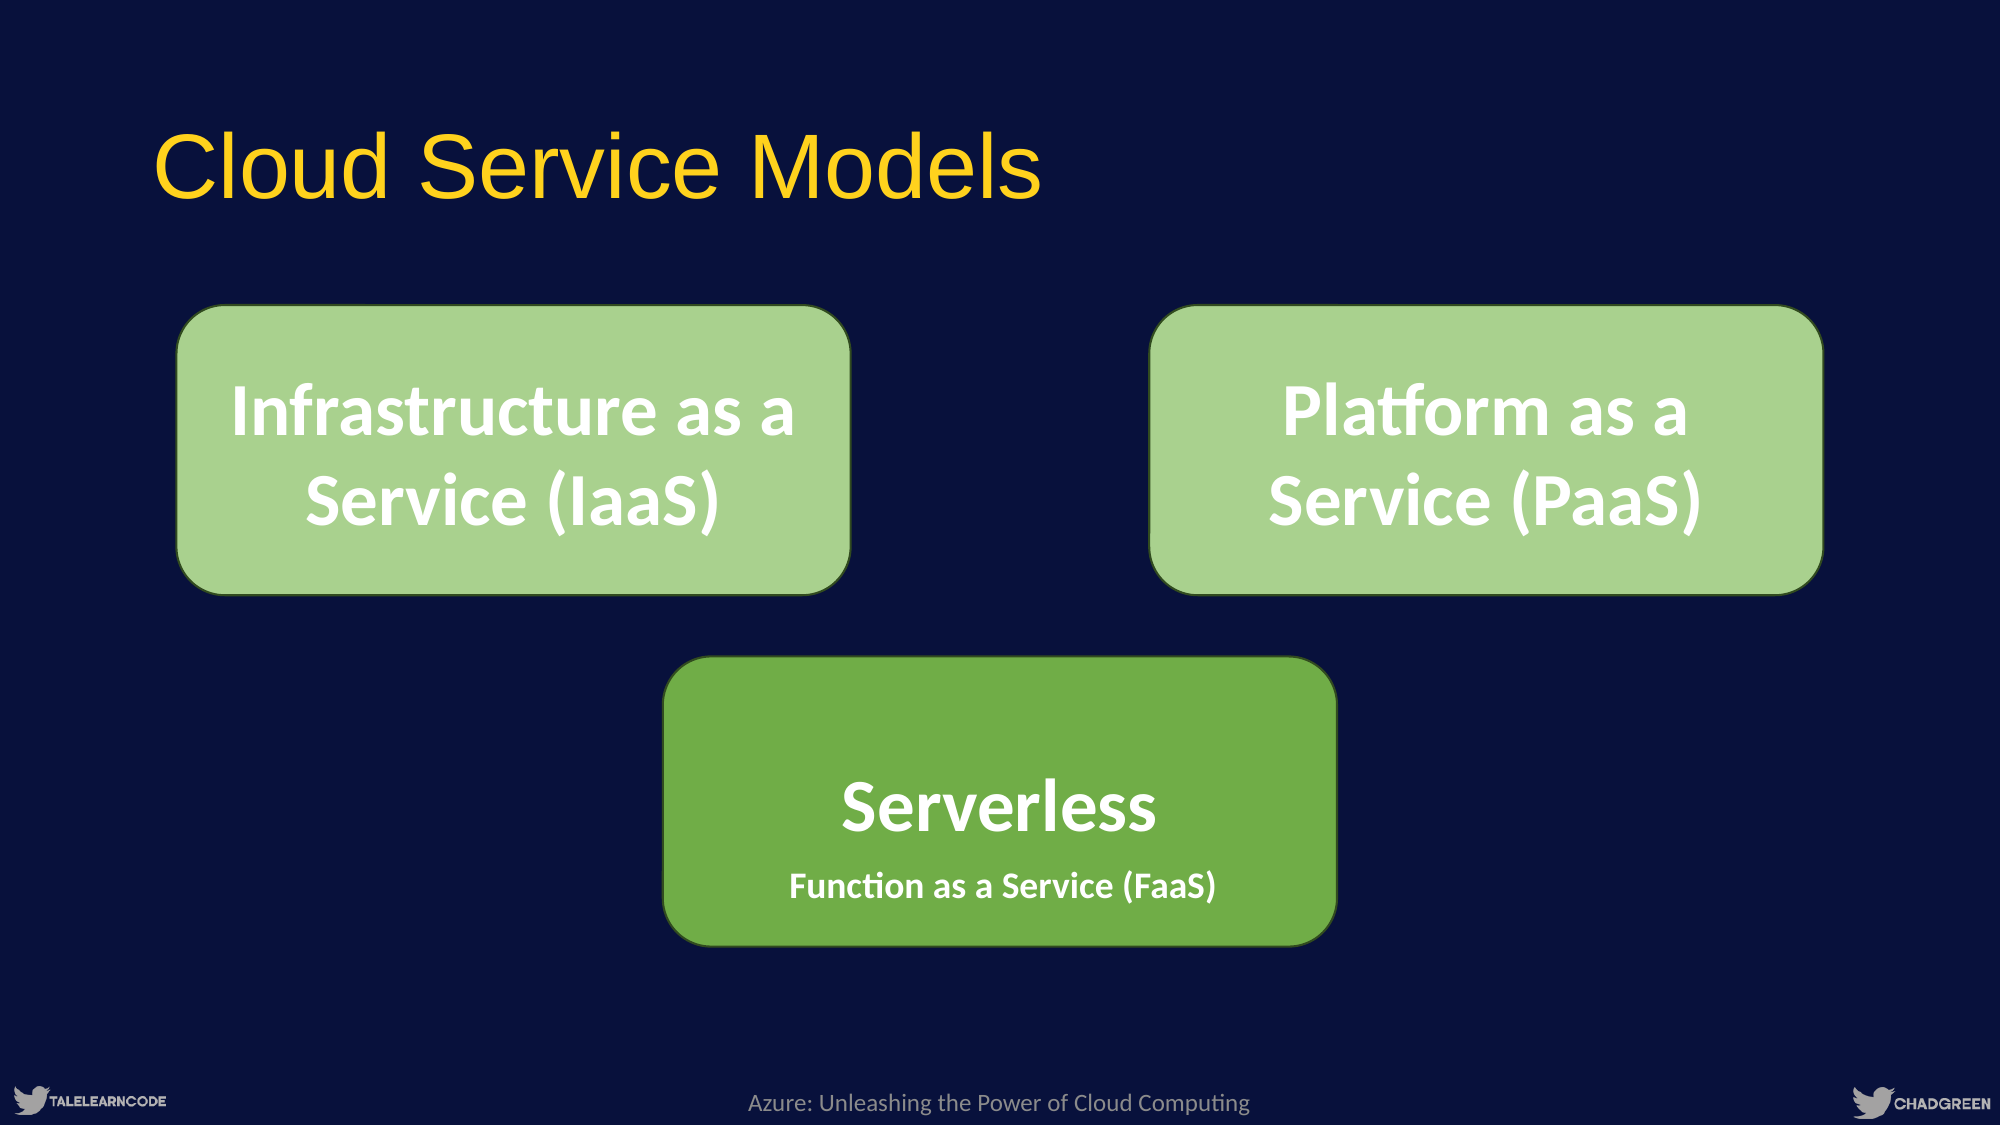

# Cloud Service Models
Infrastructure as a Service (IaaS)
Platform as a Service (PaaS)
Serverless
Function as a Service (FaaS)